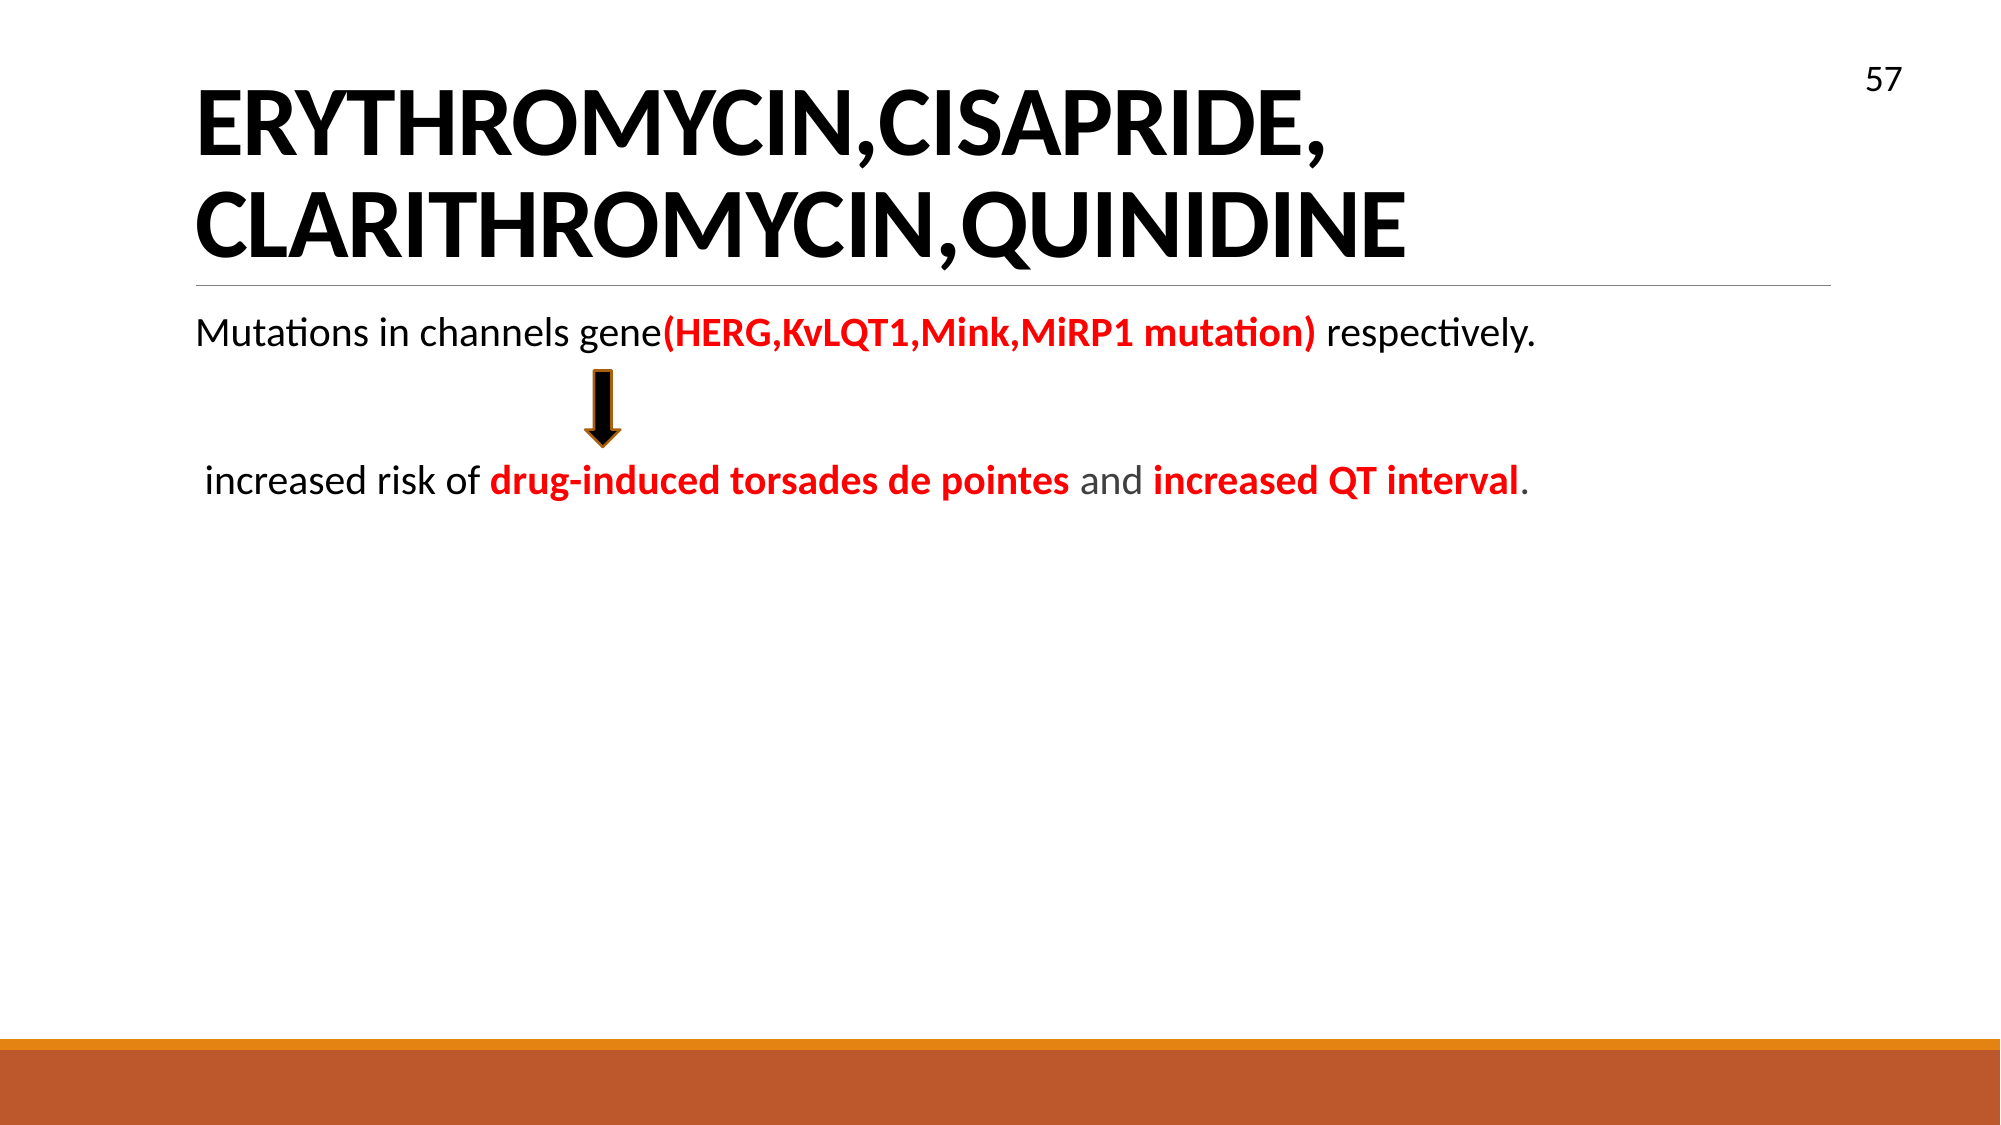

57
# ERYTHROMYCIN,CISAPRIDE, CLARITHROMYCIN,QUINIDINE
Mutations in channels gene(HERG,KvLQT1,Mink,MiRP1 mutation) respectively.

 increased risk of drug-induced torsades de pointes and increased QT interval.